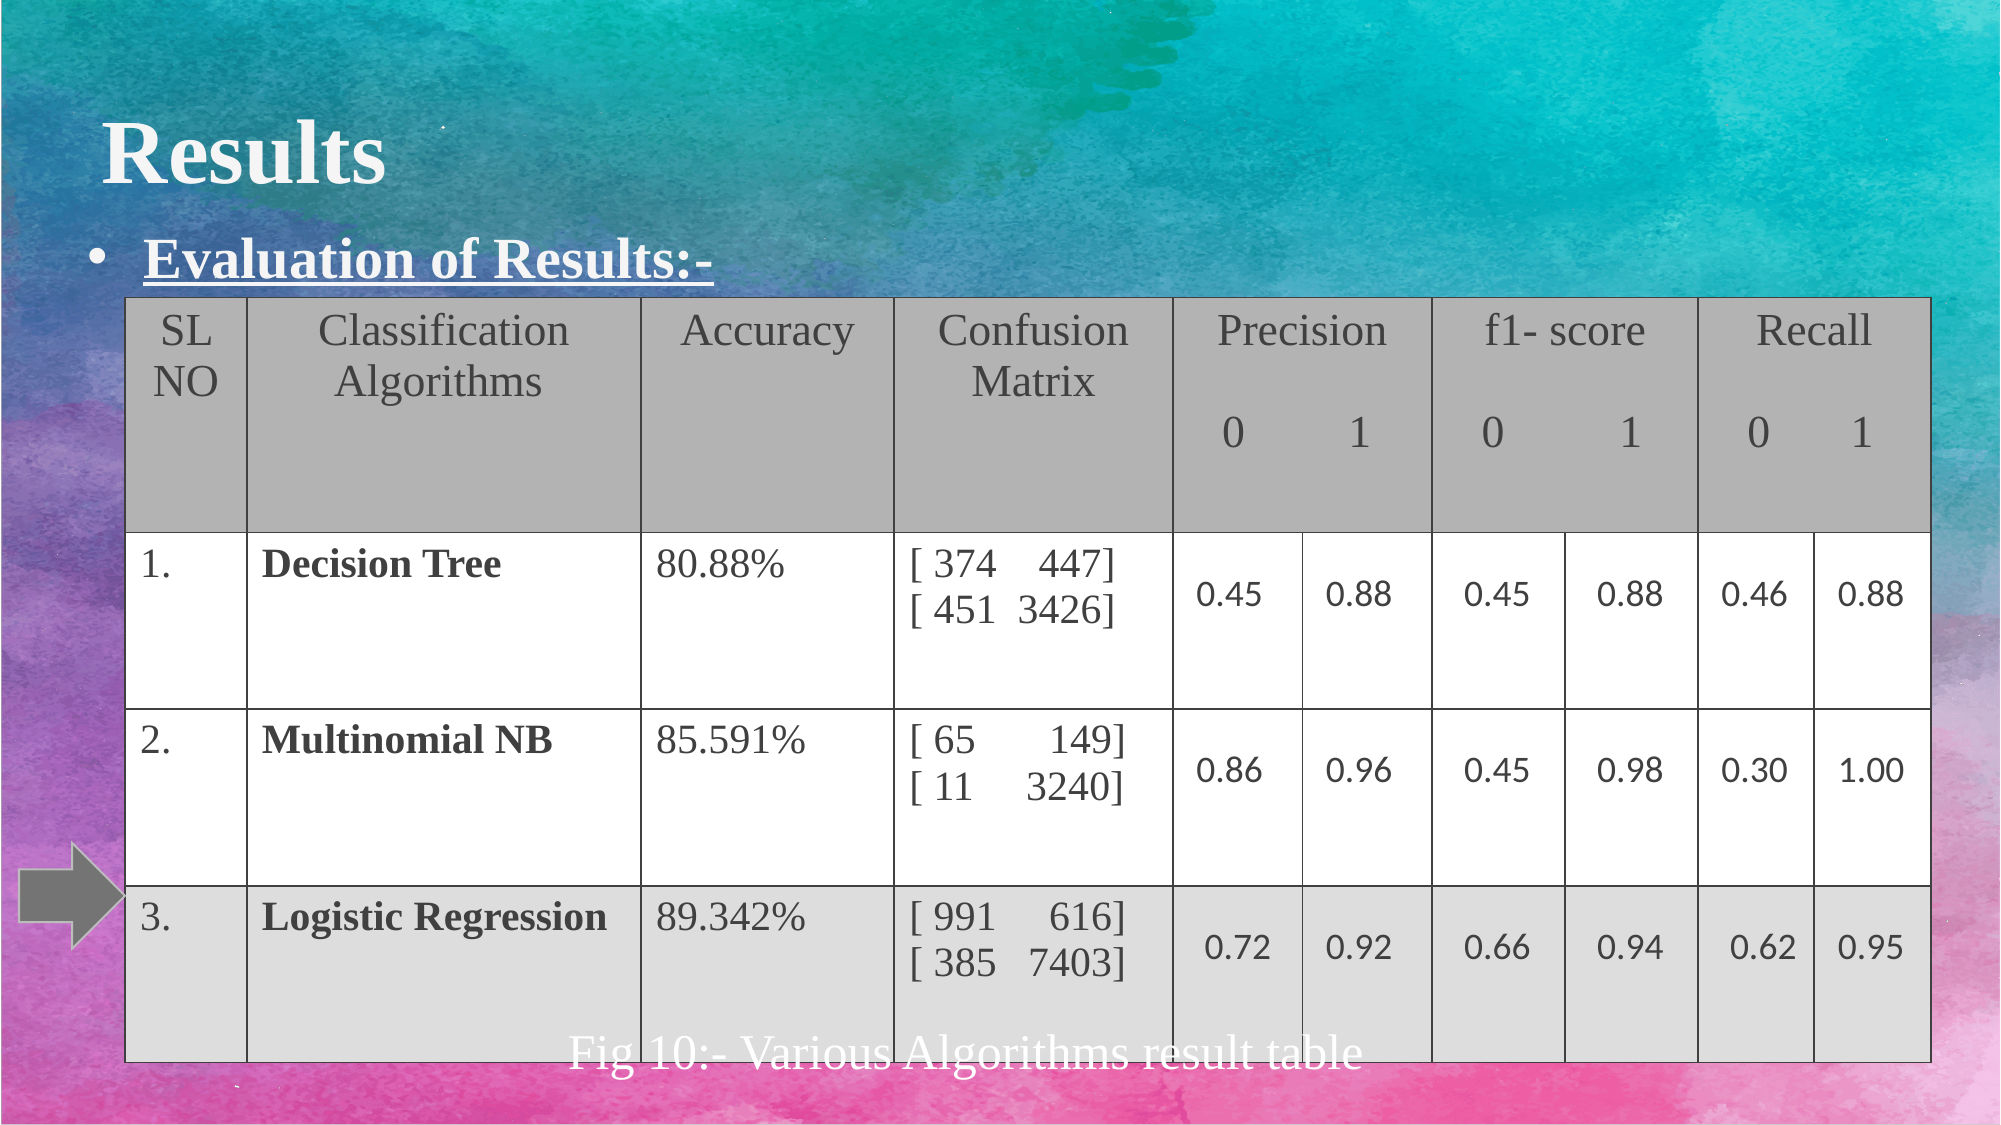

Results
Evaluation of Results:-

| SL NO | Classification Algorithms | Accuracy | Confusion Matrix | Precision 0 1 |  | f1- score 0 1 |  | Recall 0 1 |  |
| --- | --- | --- | --- | --- | --- | --- | --- | --- | --- |
| 1. | Decision Tree | 80.88% | [ 374 447] [ 451 3426] | 0.45 | 0.88 | 0.45 | 0.88 | 0.46 | 0.88 |
| 2. | Multinomial NB | 85.591% | [ 65 149] [ 11 3240] | 0.86 | 0.96 | 0.45 | 0.98 | 0.30 | 1.00 |
| 3. | Logistic Regression | 89.342% | [ 991 616] [ 385 7403] | 0.72 | 0.92 | 0.66 | 0.94 | 0.62 | 0.95 |

Fig 10:- Various Algorithms result table